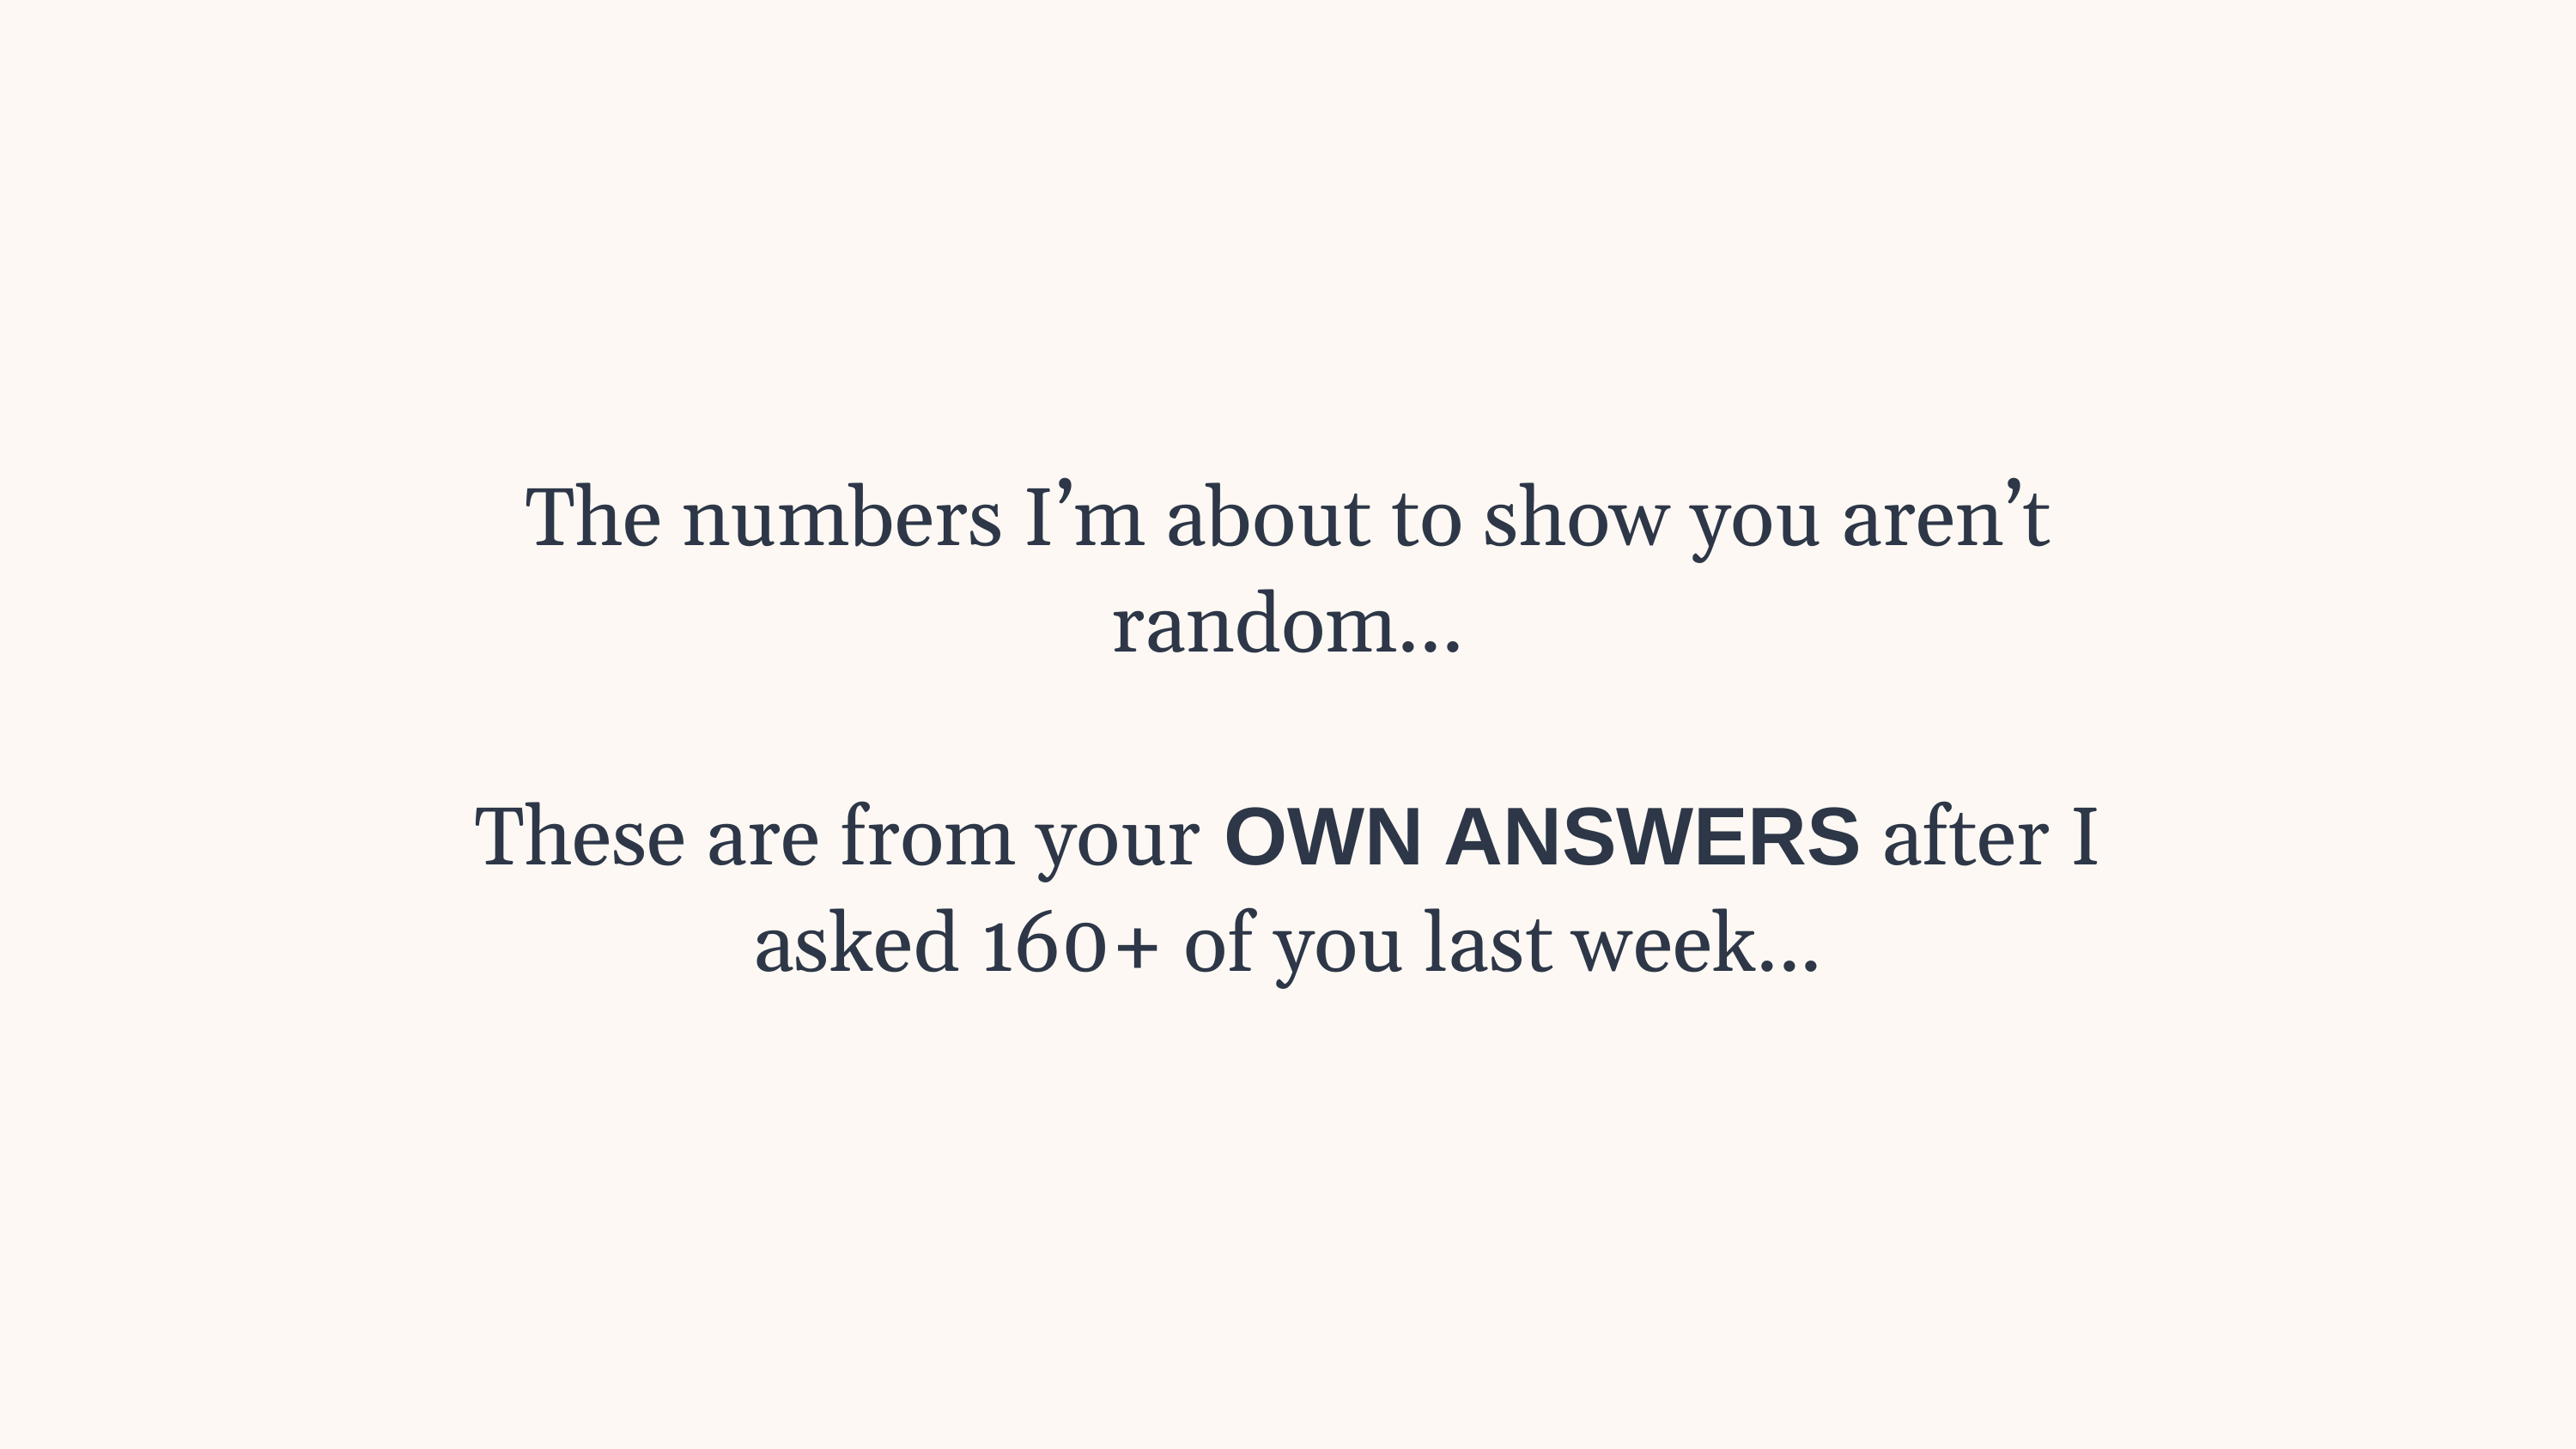

The numbers I’m about to show you aren’t random...

These are from your OWN ANSWERS after I asked 160+ of you last week...